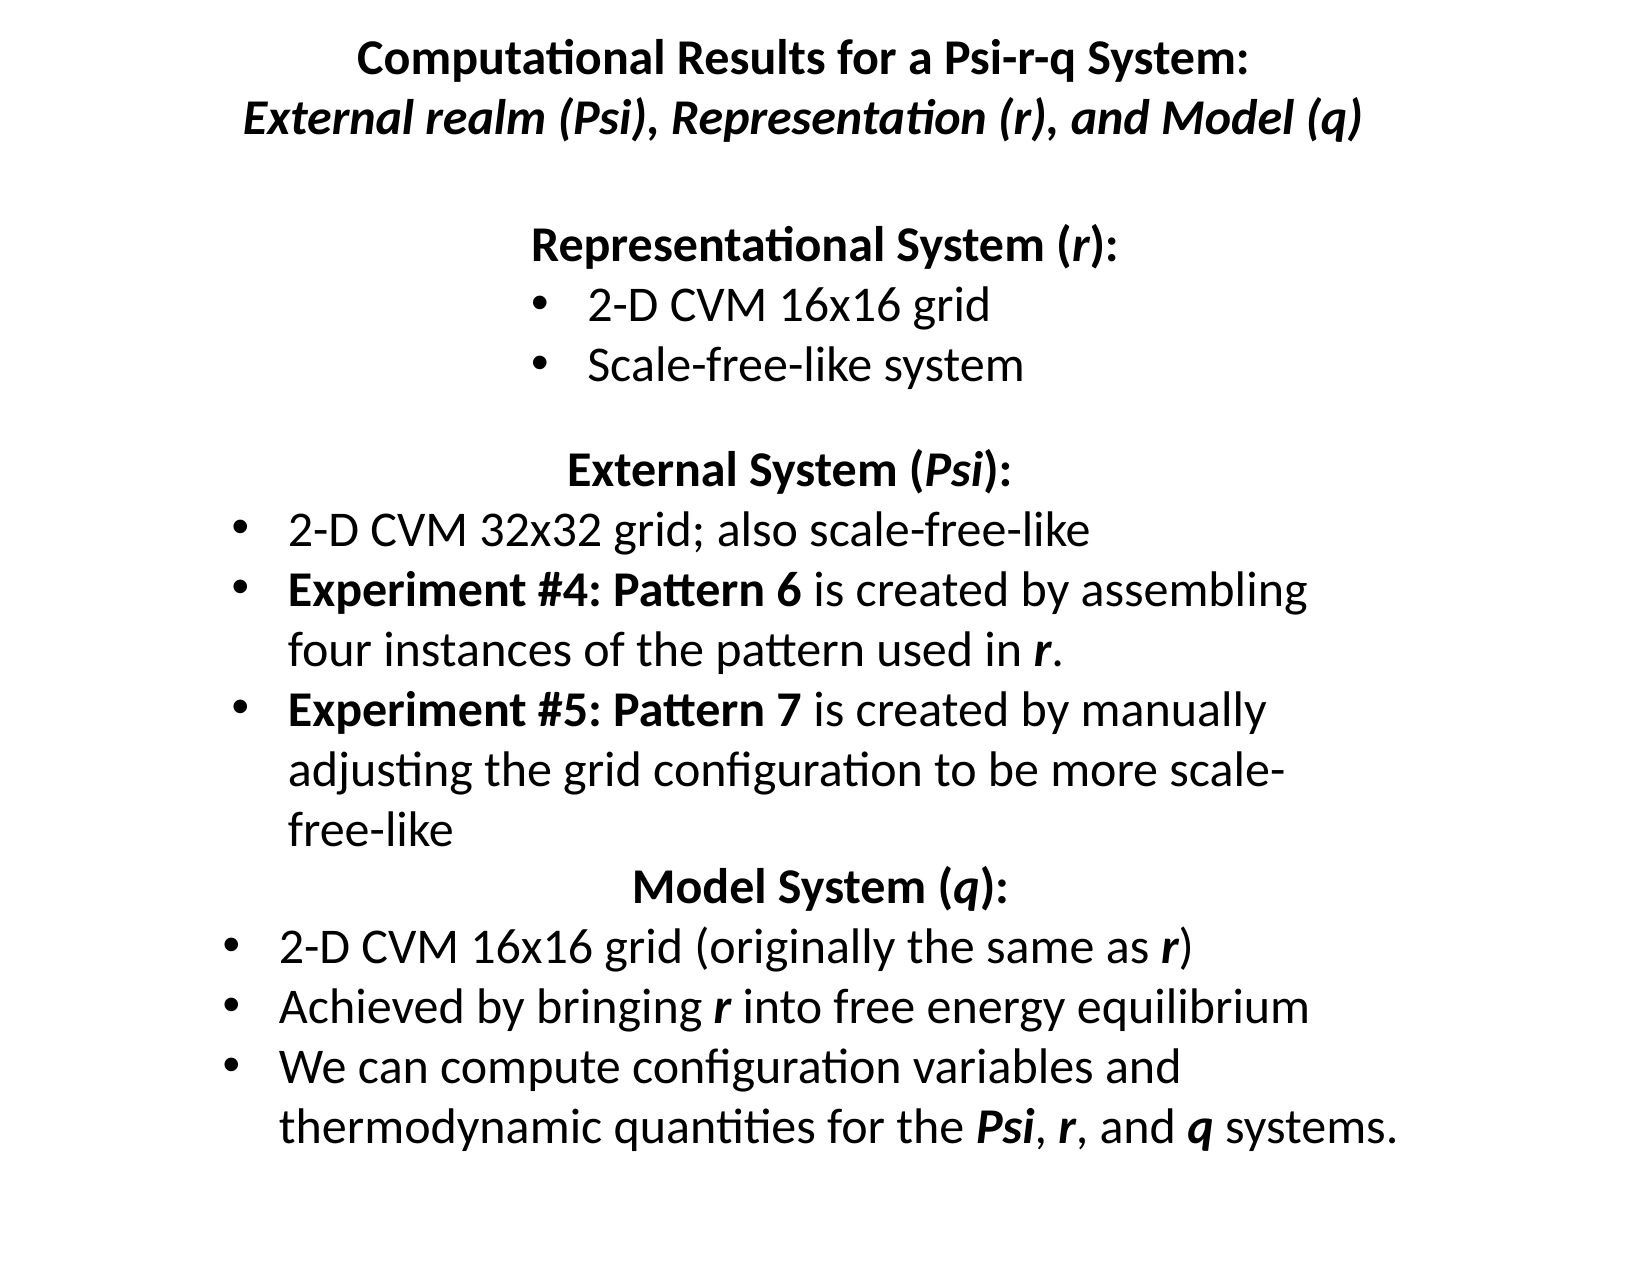

Computational Results for a Psi-r-q System:
External realm (Psi), Representation (r), and Model (q)
Representational System (r):
2-D CVM 16x16 grid
Scale-free-like system
External System (Psi):
2-D CVM 32x32 grid; also scale-free-like
Experiment #4: Pattern 6 is created by assembling four instances of the pattern used in r.
Experiment #5: Pattern 7 is created by manually adjusting the grid configuration to be more scale-free-like
Model System (q):
2-D CVM 16x16 grid (originally the same as r)
Achieved by bringing r into free energy equilibrium
We can compute configuration variables and thermodynamic quantities for the Psi, r, and q systems.